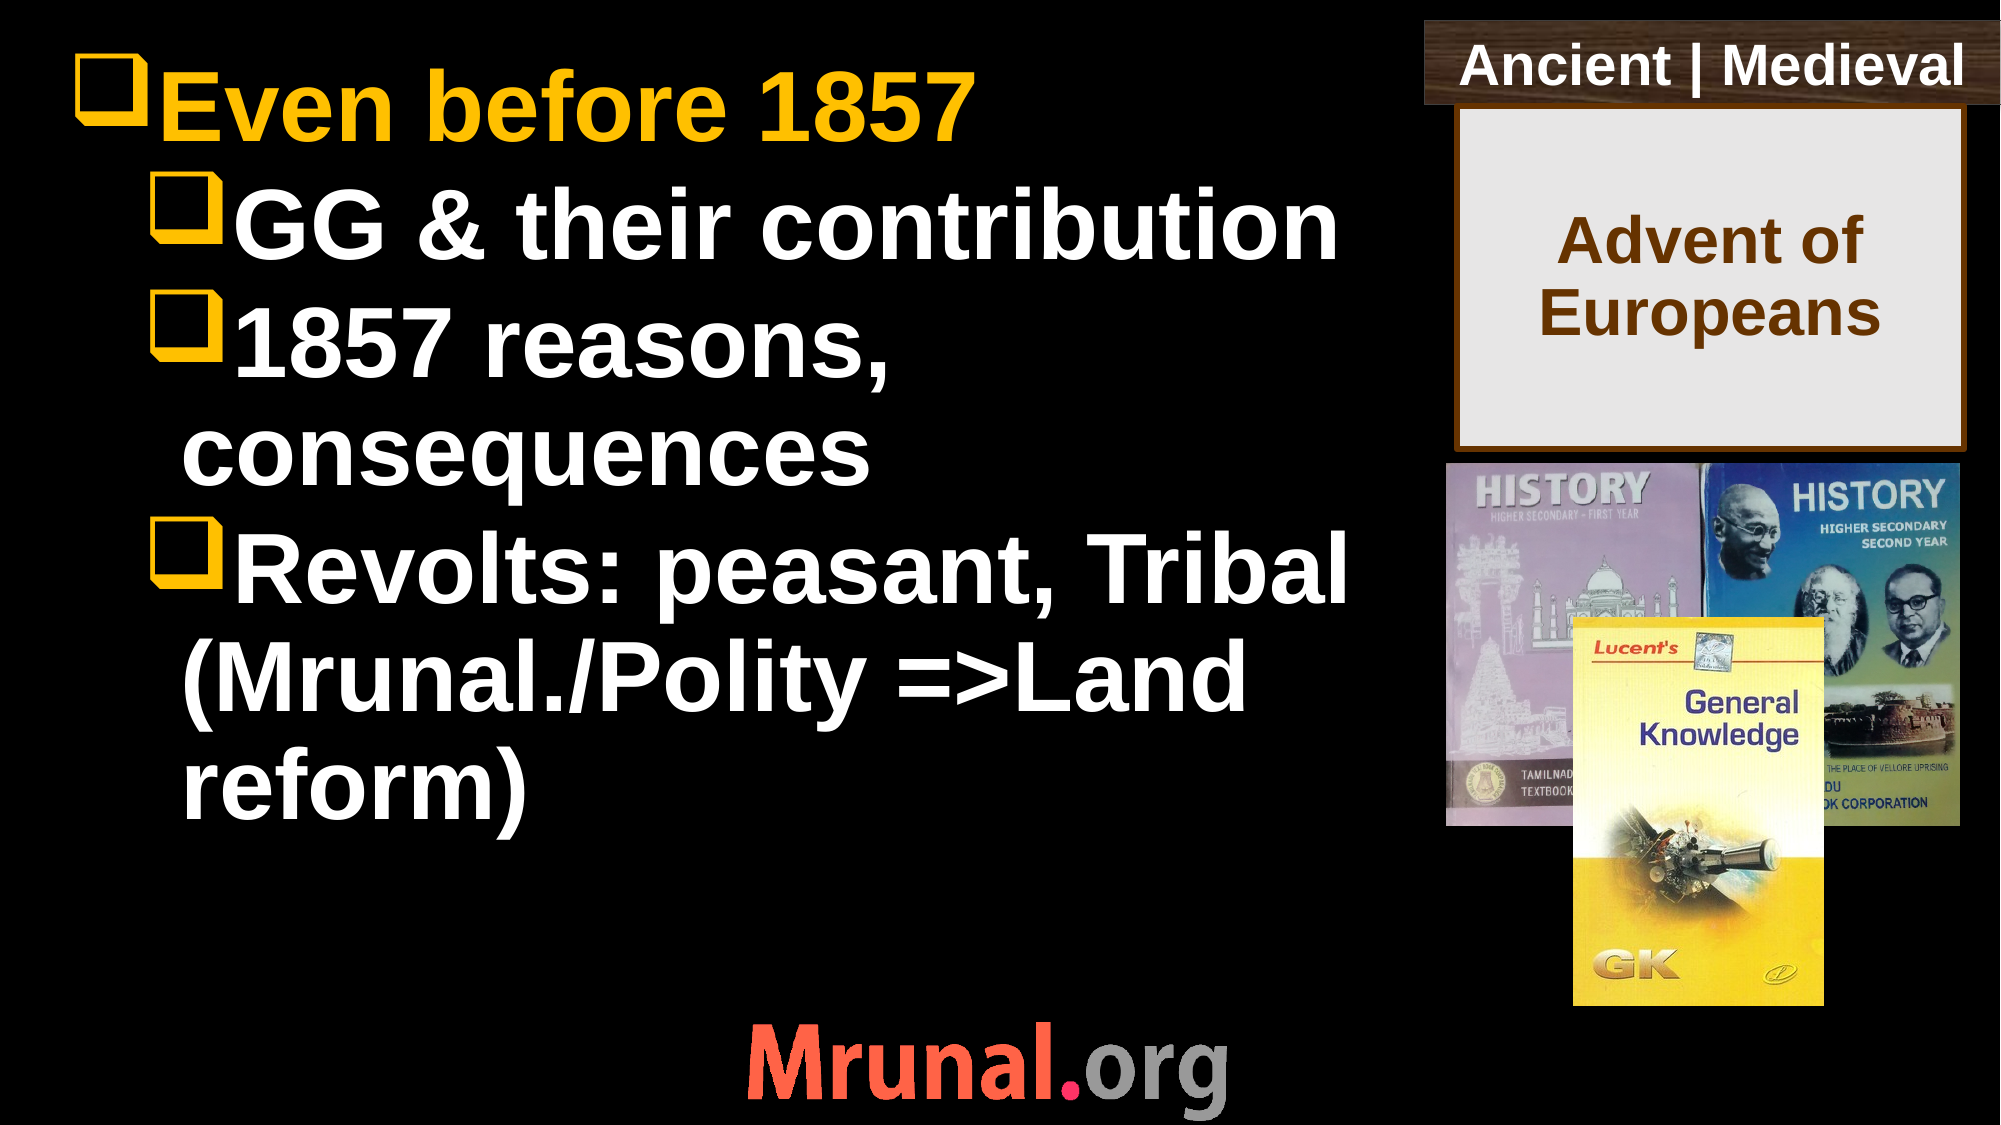

Even before 1857
GG & their contribution
1857 reasons, consequences
Revolts: peasant, Tribal (Mrunal./Polity =>Land reform)
# Advent of Europeans